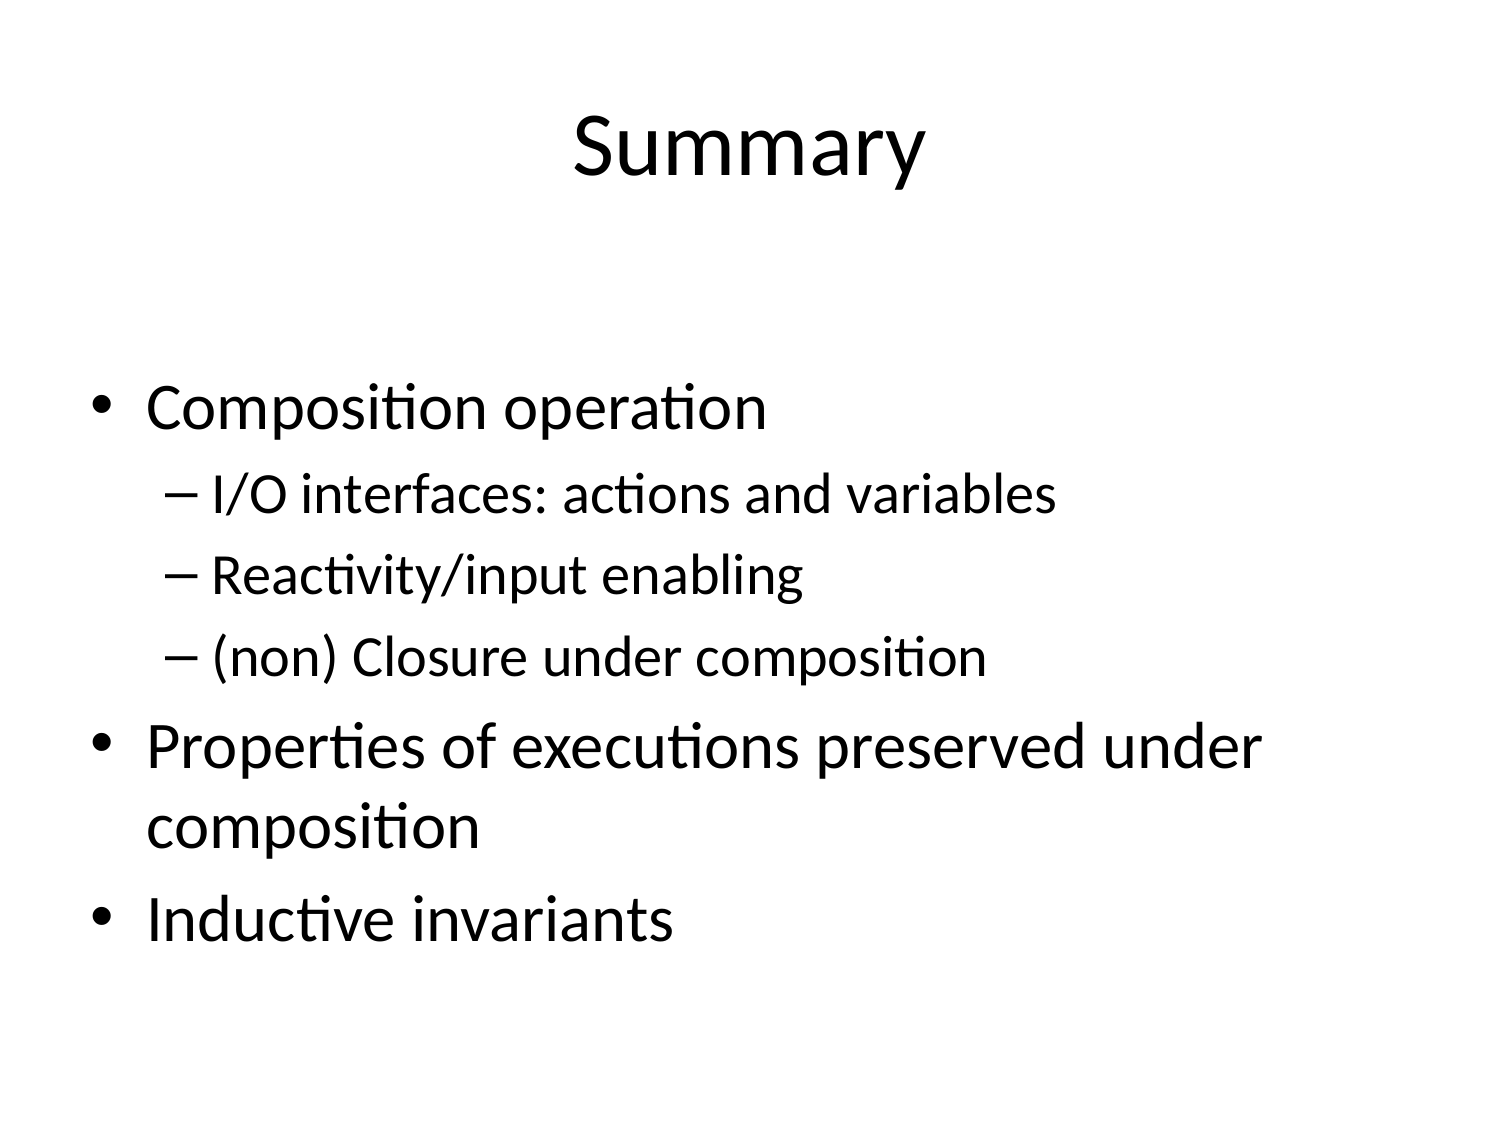

# Summary

Composition operation
I/O interfaces: actions and variables
Reactivity/input enabling
(non) Closure under composition
Properties of executions preserved under composition
Inductive invariants